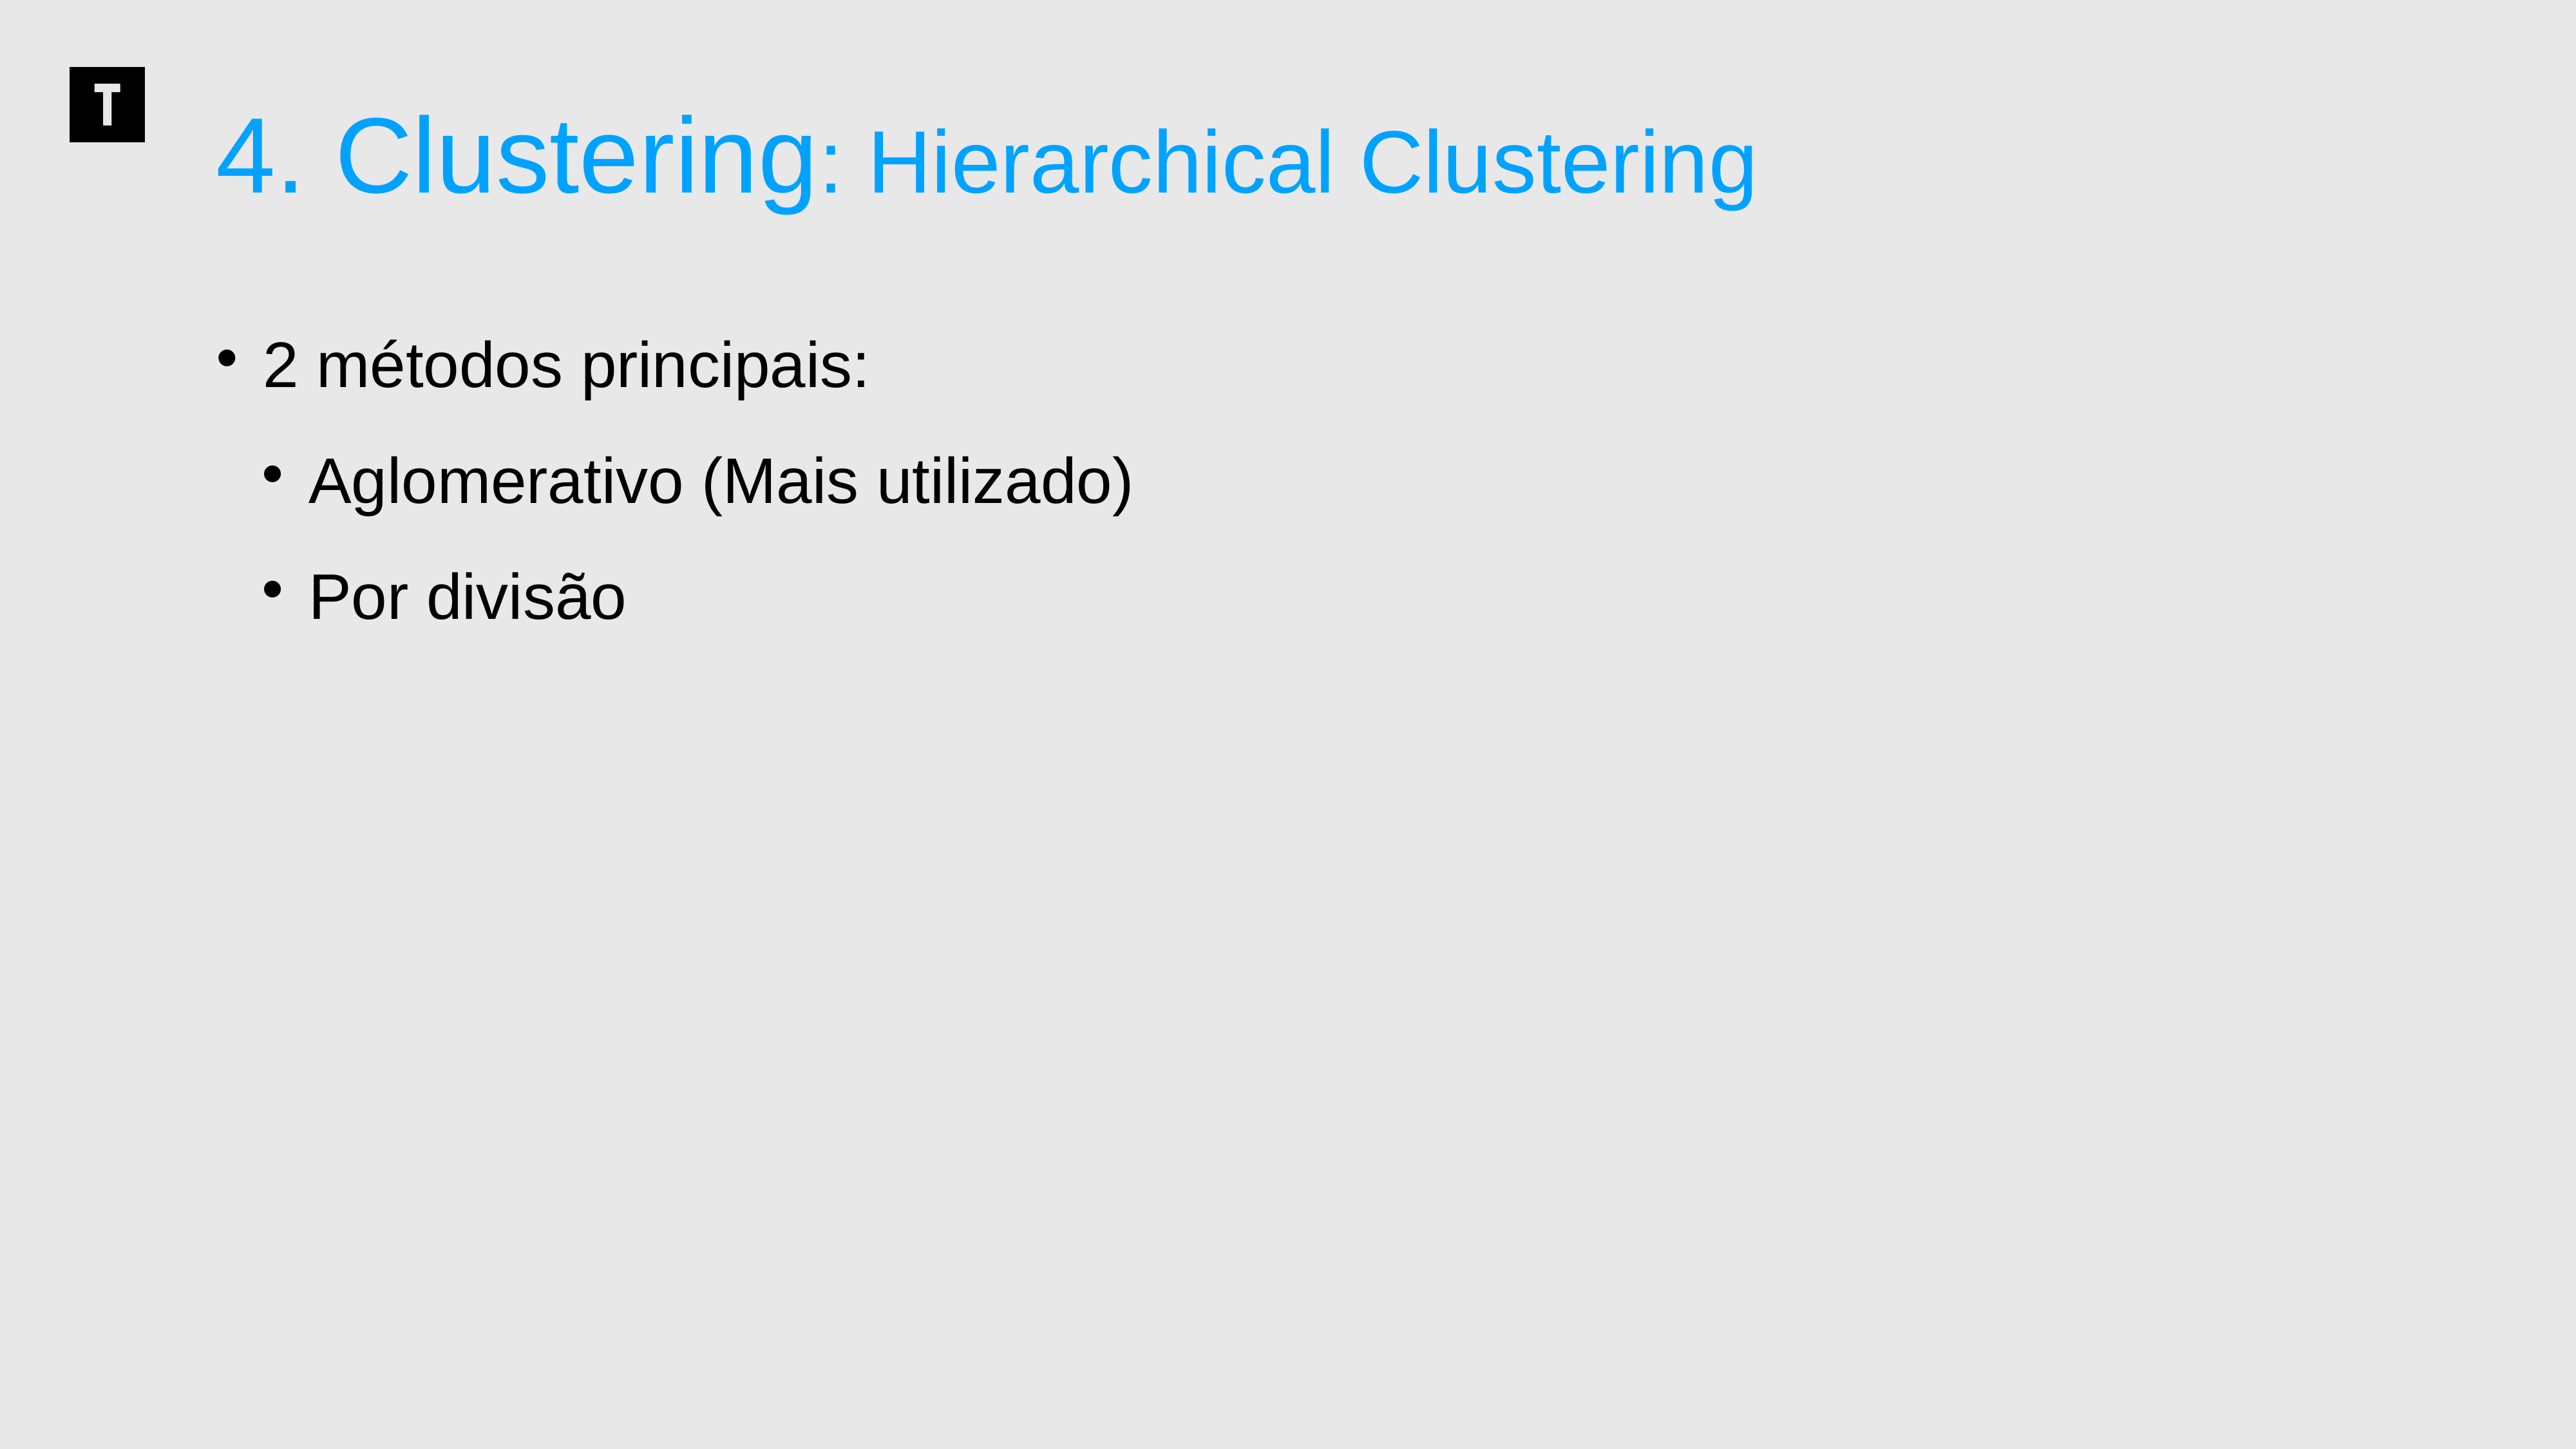

4. Clustering: Hierarchical Clustering

 2 métodos principais:
 Aglomerativo (Mais utilizado)
 Por divisão